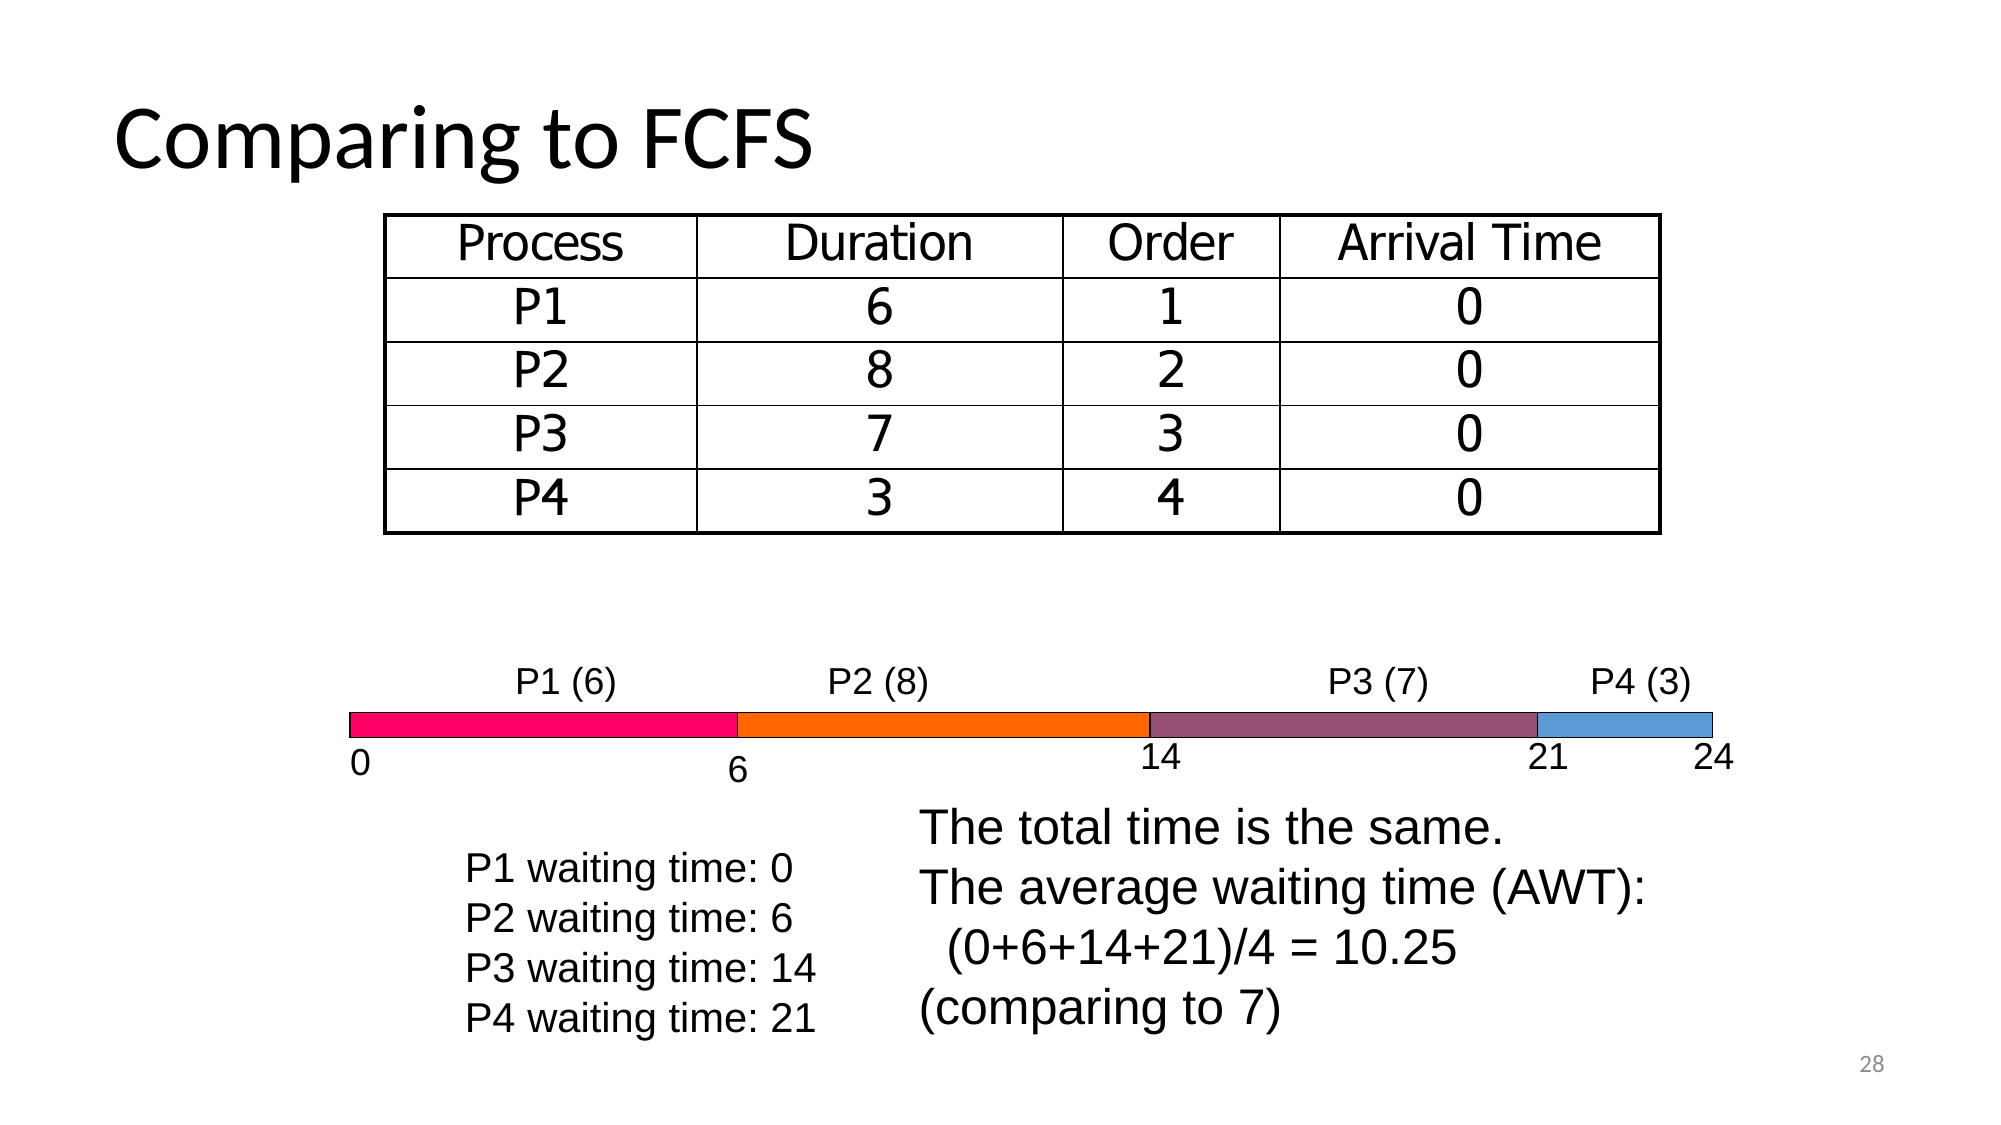

# Comparing to FCFS
| Process | Duration | Order | Arrival Time |
| --- | --- | --- | --- |
| P1 | 6 | 1 | 0 |
| P2 | 8 | 2 | 0 |
| P3 | 7 | 3 | 0 |
| P4 | 3 | 4 | 0 |
P1 (6)
P2 (8)
P3 (7)
P4 (3)

14
21
24
0
6
The total time is the same.
The average waiting time (AWT):
  (0+6+14+21)/4 = 10.25
(comparing to 7)
P1 waiting time: 0
P2 waiting time: 6
P3 waiting time: 14
P4 waiting time: 21
28